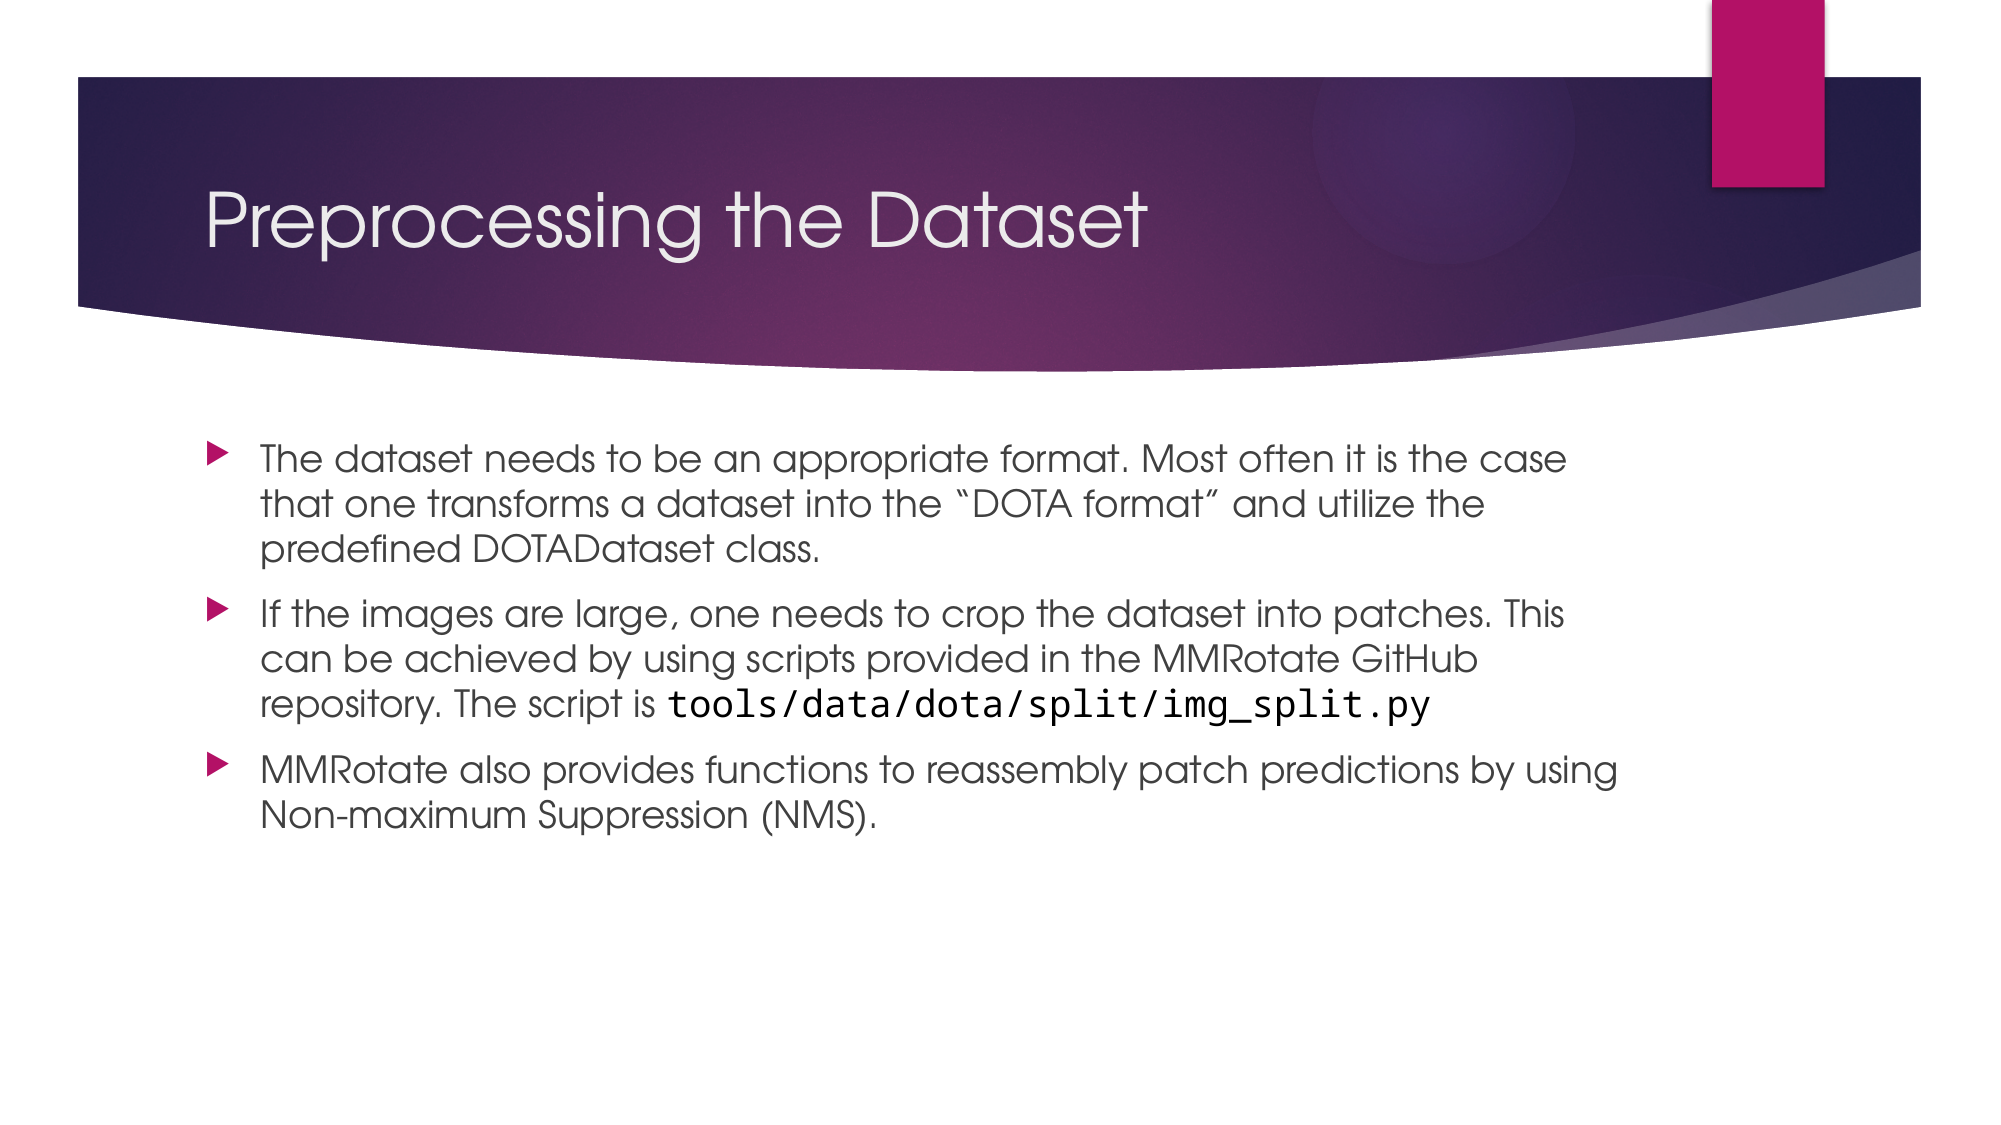

# Preprocessing the Dataset
The dataset needs to be an appropriate format. Most often it is the case that one transforms a dataset into the “DOTA format” and utilize the predefined DOTADataset class.
If the images are large, one needs to crop the dataset into patches. This can be achieved by using scripts provided in the MMRotate GitHub repository. The script is tools/data/dota/split/img_split.py
MMRotate also provides functions to reassembly patch predictions by using Non-maximum Suppression (NMS).